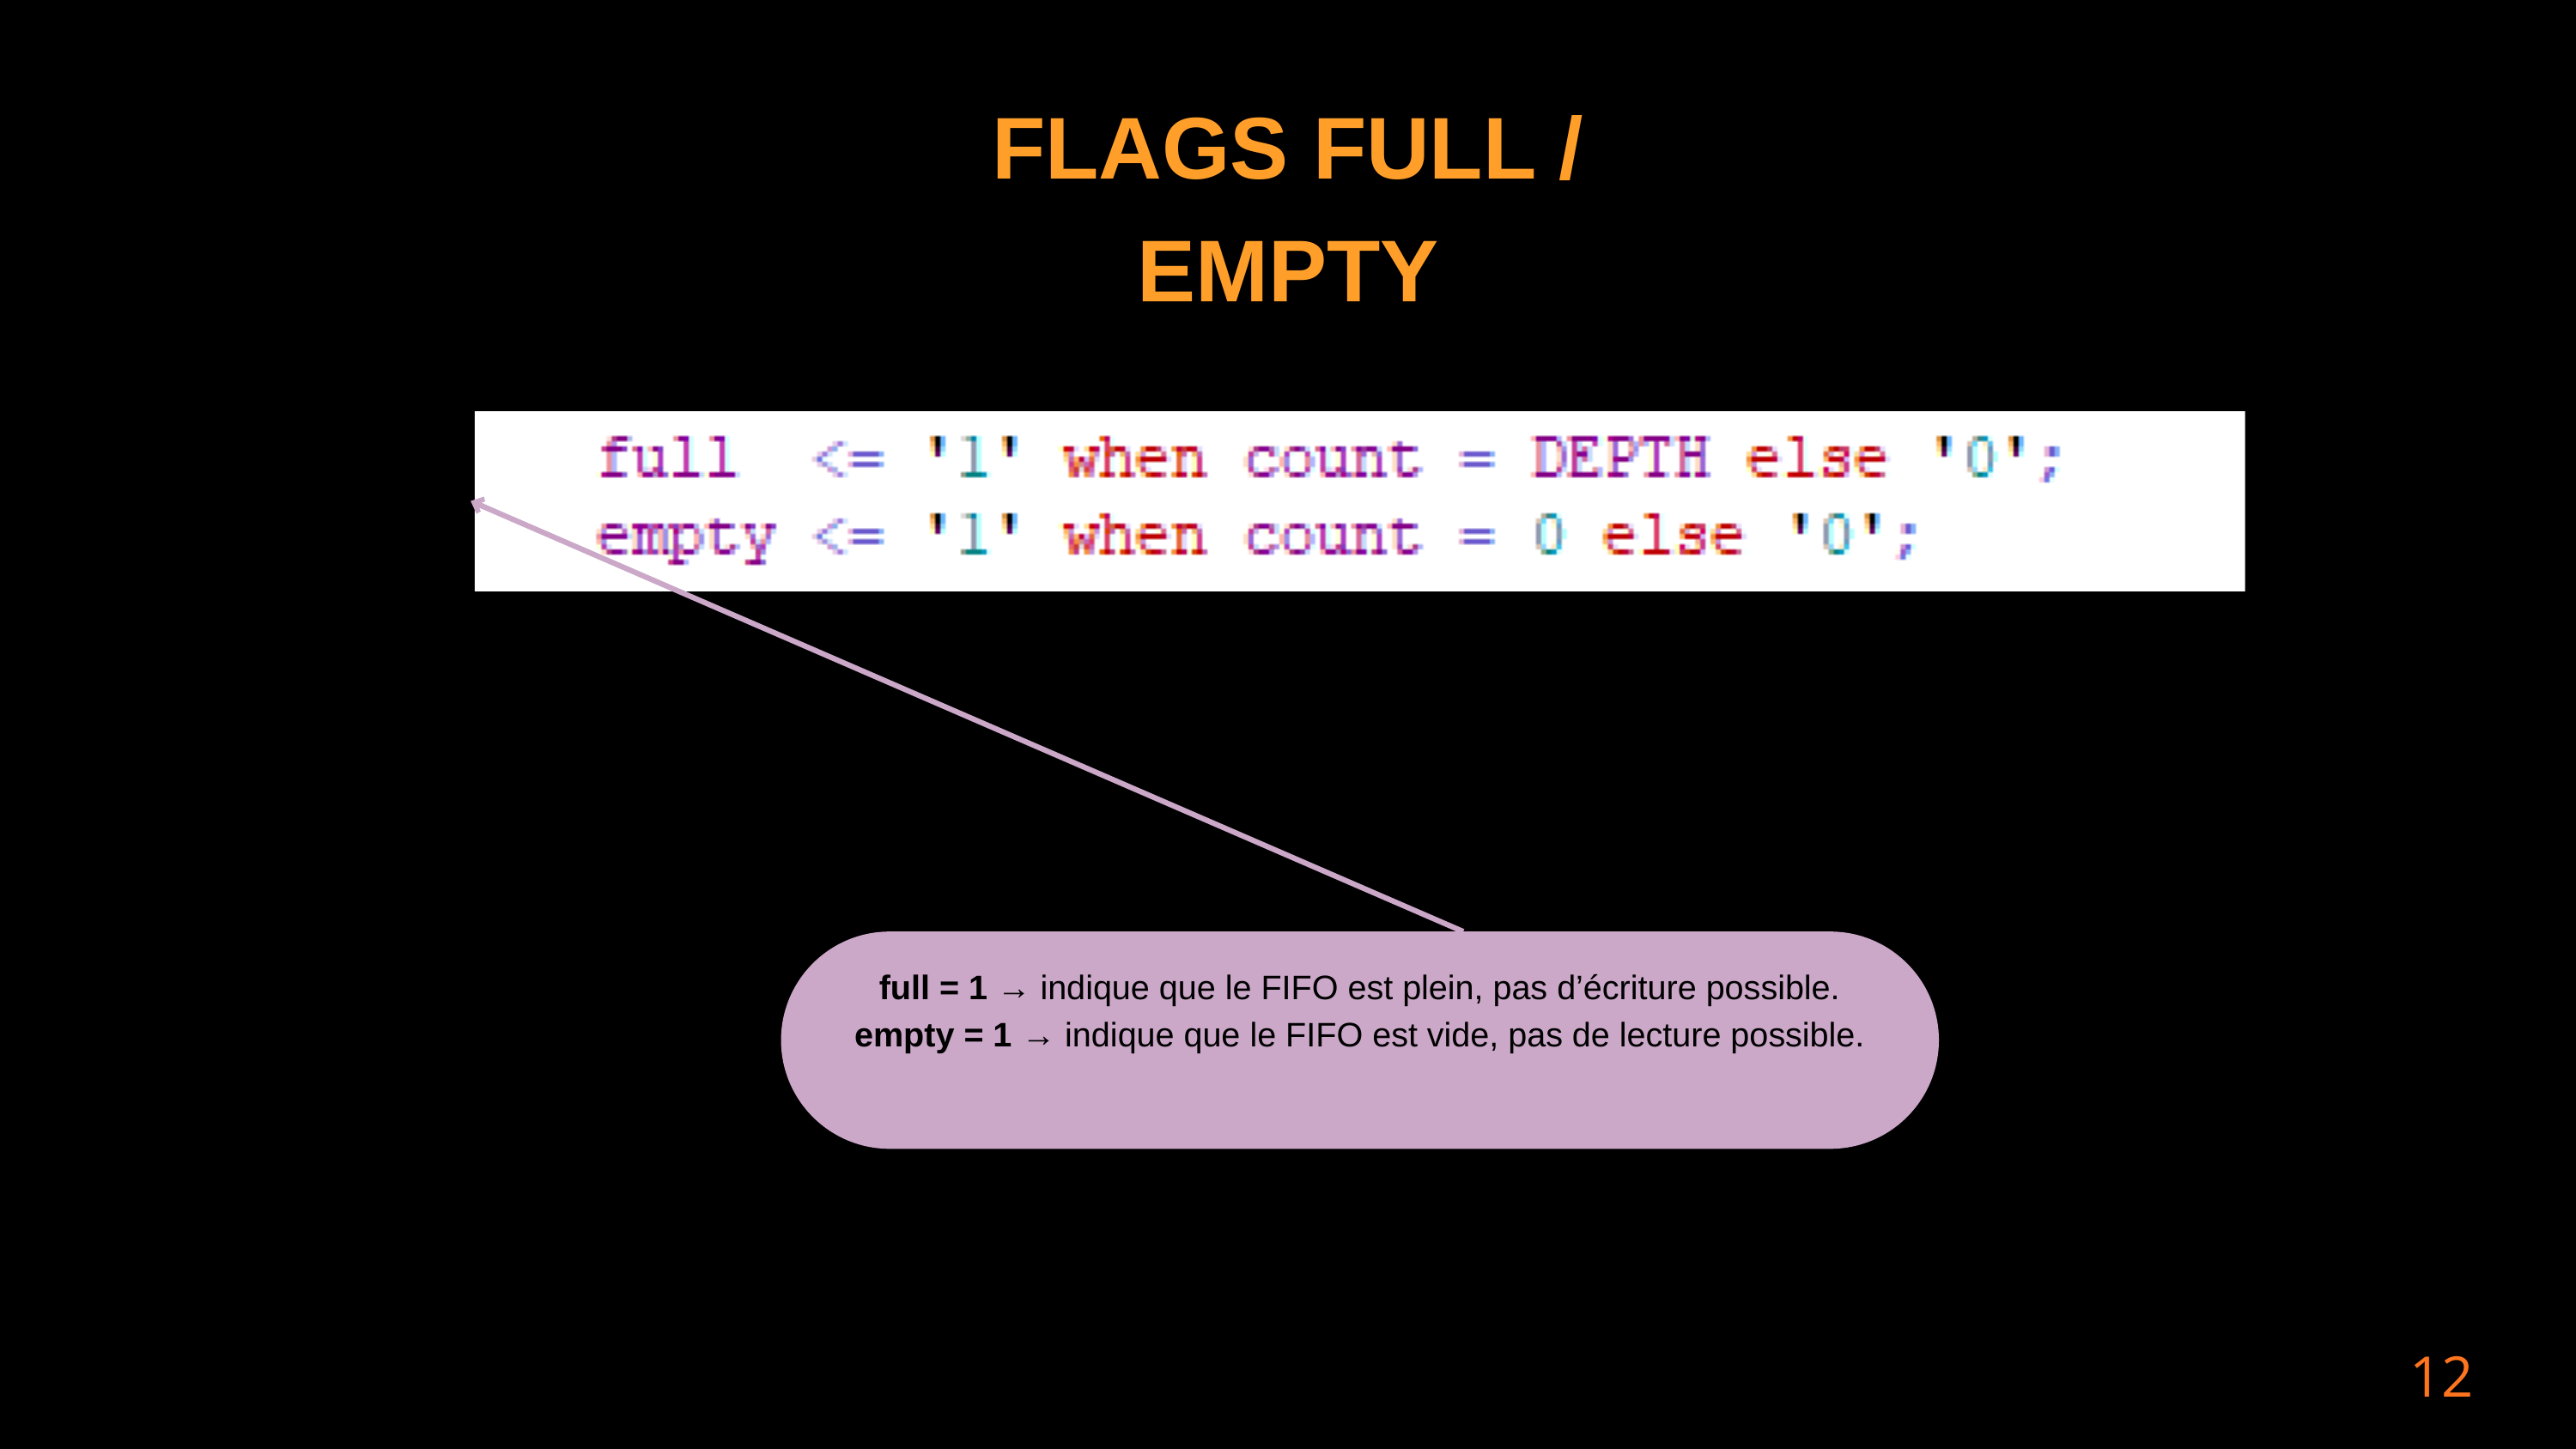

FLAGS FULL / EMPTY

full = 1 → indique que le FIFO est plein, pas d’écriture possible.
empty = 1 → indique que le FIFO est vide, pas de lecture possible.

12